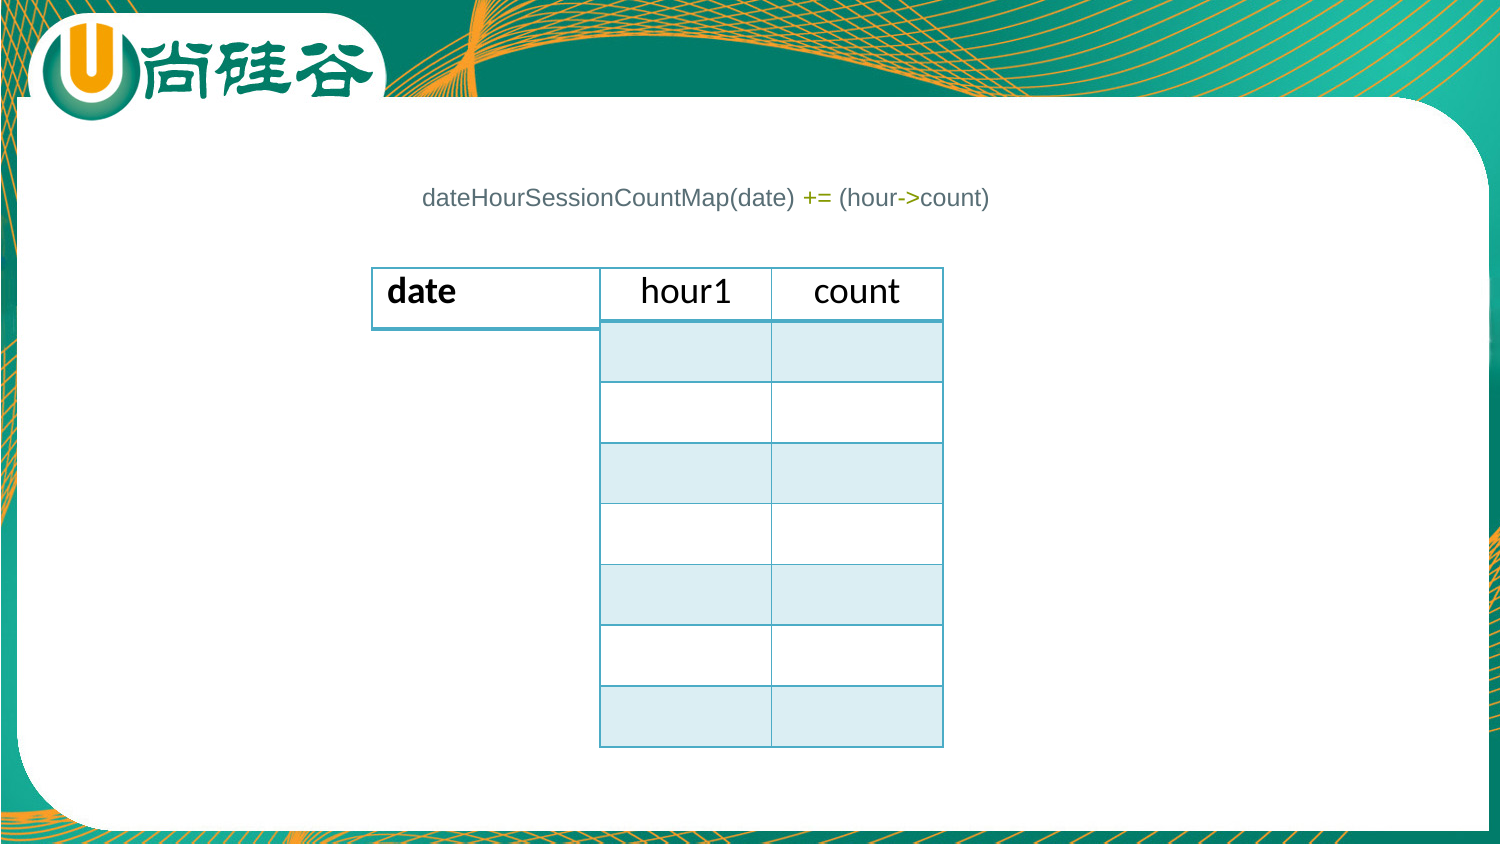

dateHourSessionCountMap(date) += (hour->count)
| date |
| --- |
| hour1 | count |
| --- | --- |
|  |  |
|  |  |
|  |  |
|  |  |
|  |  |
|  |  |
|  |  |